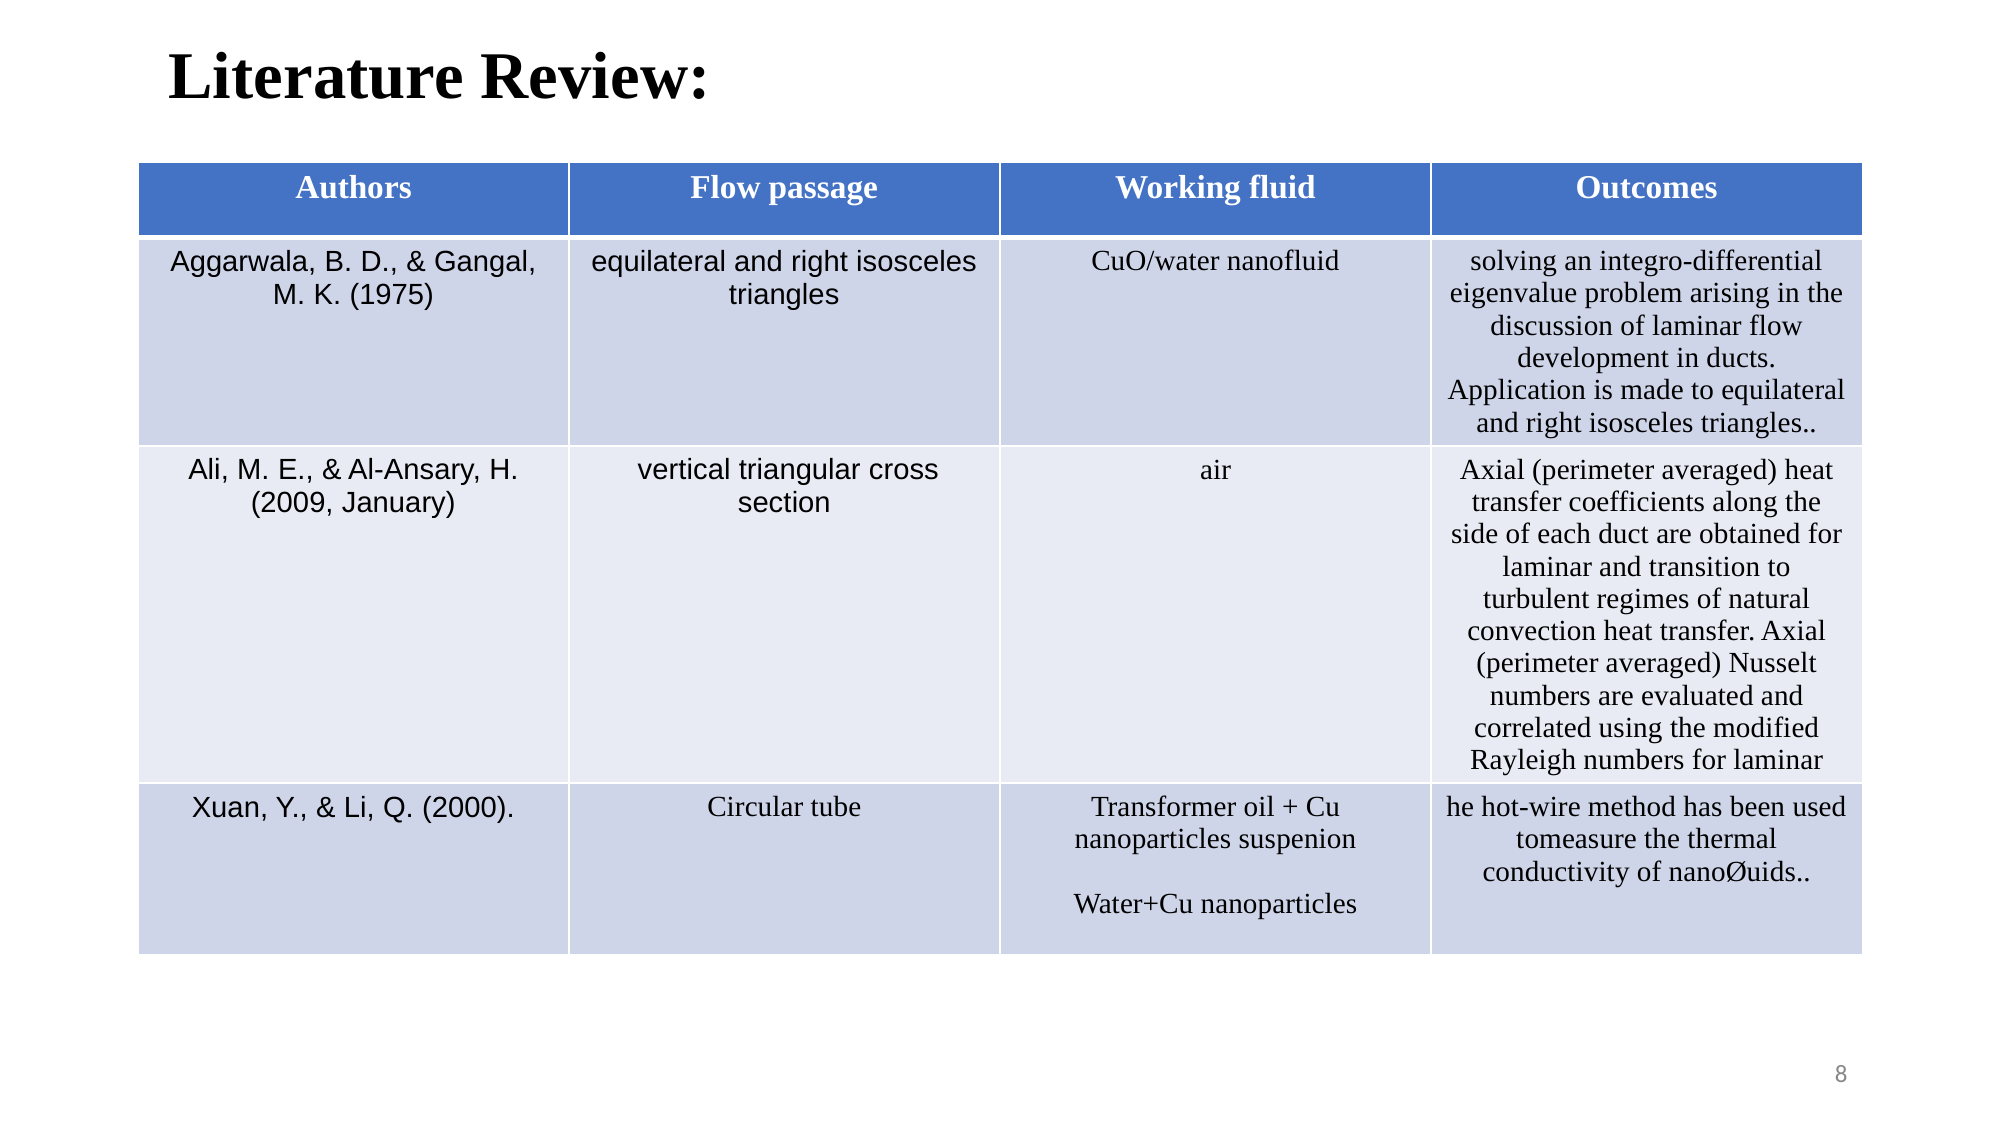

# Literature Review:
| Authors | Flow passage | Working fluid | Outcomes |
| --- | --- | --- | --- |
| Aggarwala, B. D., & Gangal, M. K. (1975) | equilateral and right isosceles triangles | CuO/water nanofluid | solving an integro-differential eigenvalue problem arising in the discussion of laminar flow development in ducts. Application is made to equilateral and right isosceles triangles.. |
| Ali, M. E., & Al-Ansary, H. (2009, January) | vertical triangular cross section | air | Axial (perimeter averaged) heat transfer coefficients along the side of each duct are obtained for laminar and transition to turbulent regimes of natural convection heat transfer. Axial (perimeter averaged) Nusselt numbers are evaluated and correlated using the modified Rayleigh numbers for laminar |
| Xuan, Y., & Li, Q. (2000). | Circular tube | Transformer oil + Cu nanoparticles suspenion Water+Cu nanoparticles | he hot-wire method has been used tomeasure the thermal conductivity of nanoØuids.. |
8